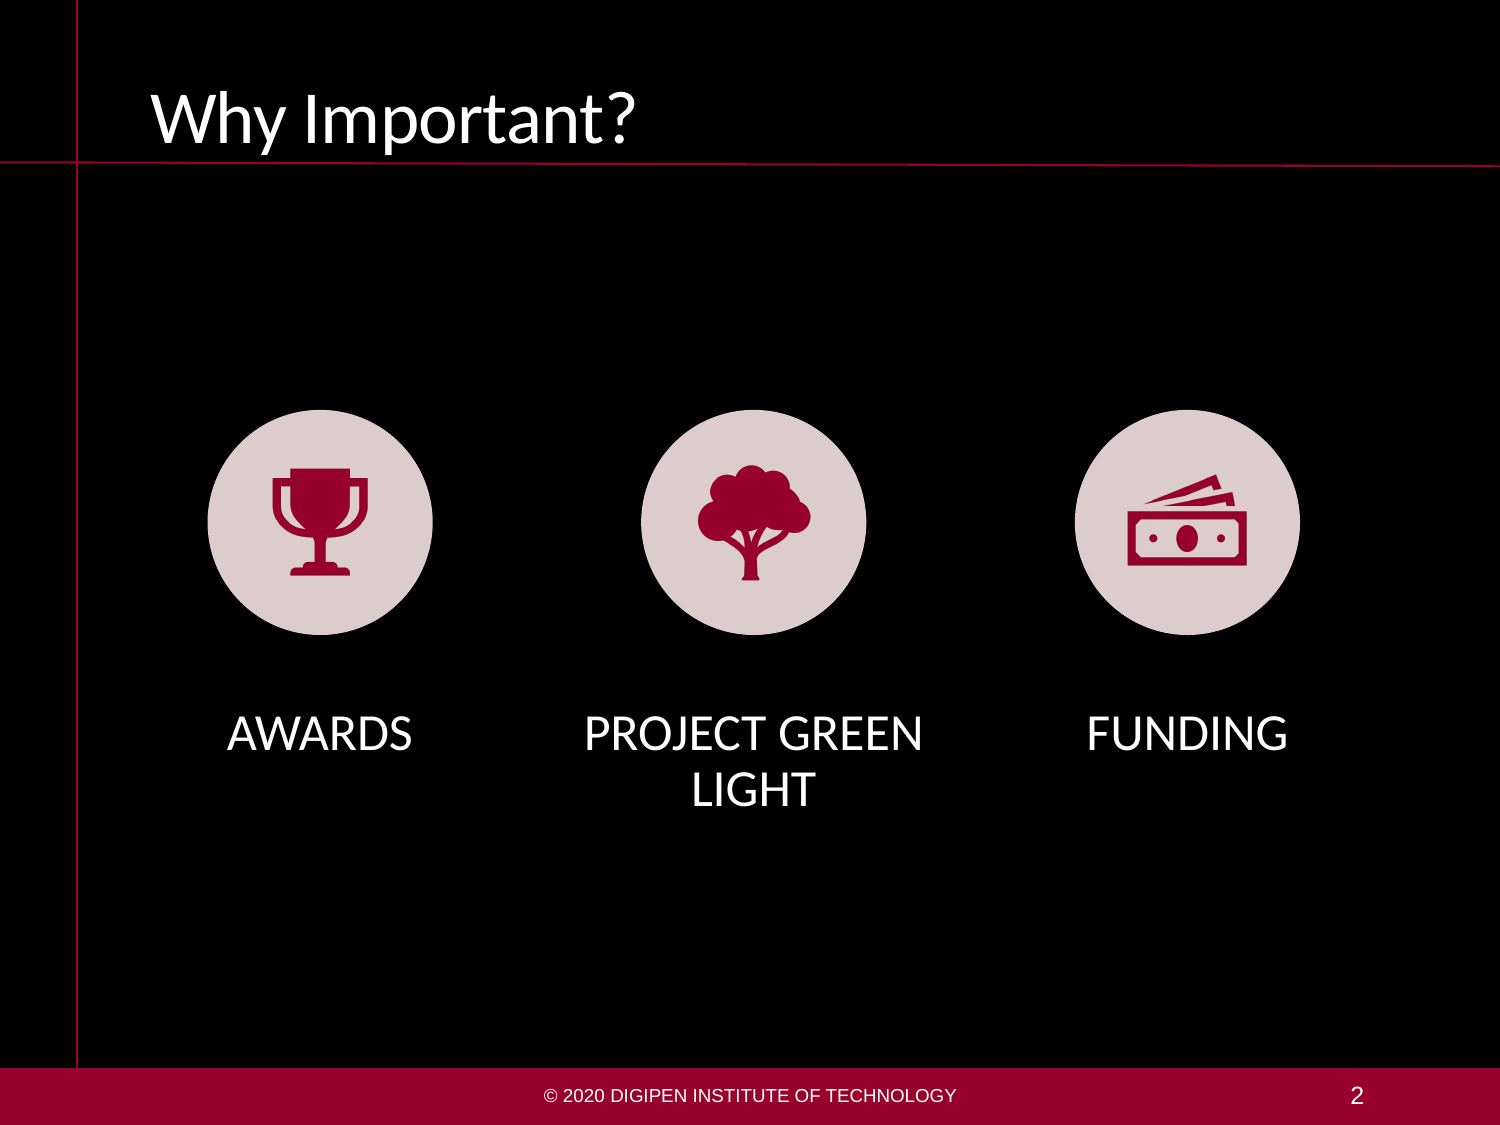

# Why Important?
Awards
Project Green Light
FUNDING
© 2020 DigiPen Institute of Technology
2